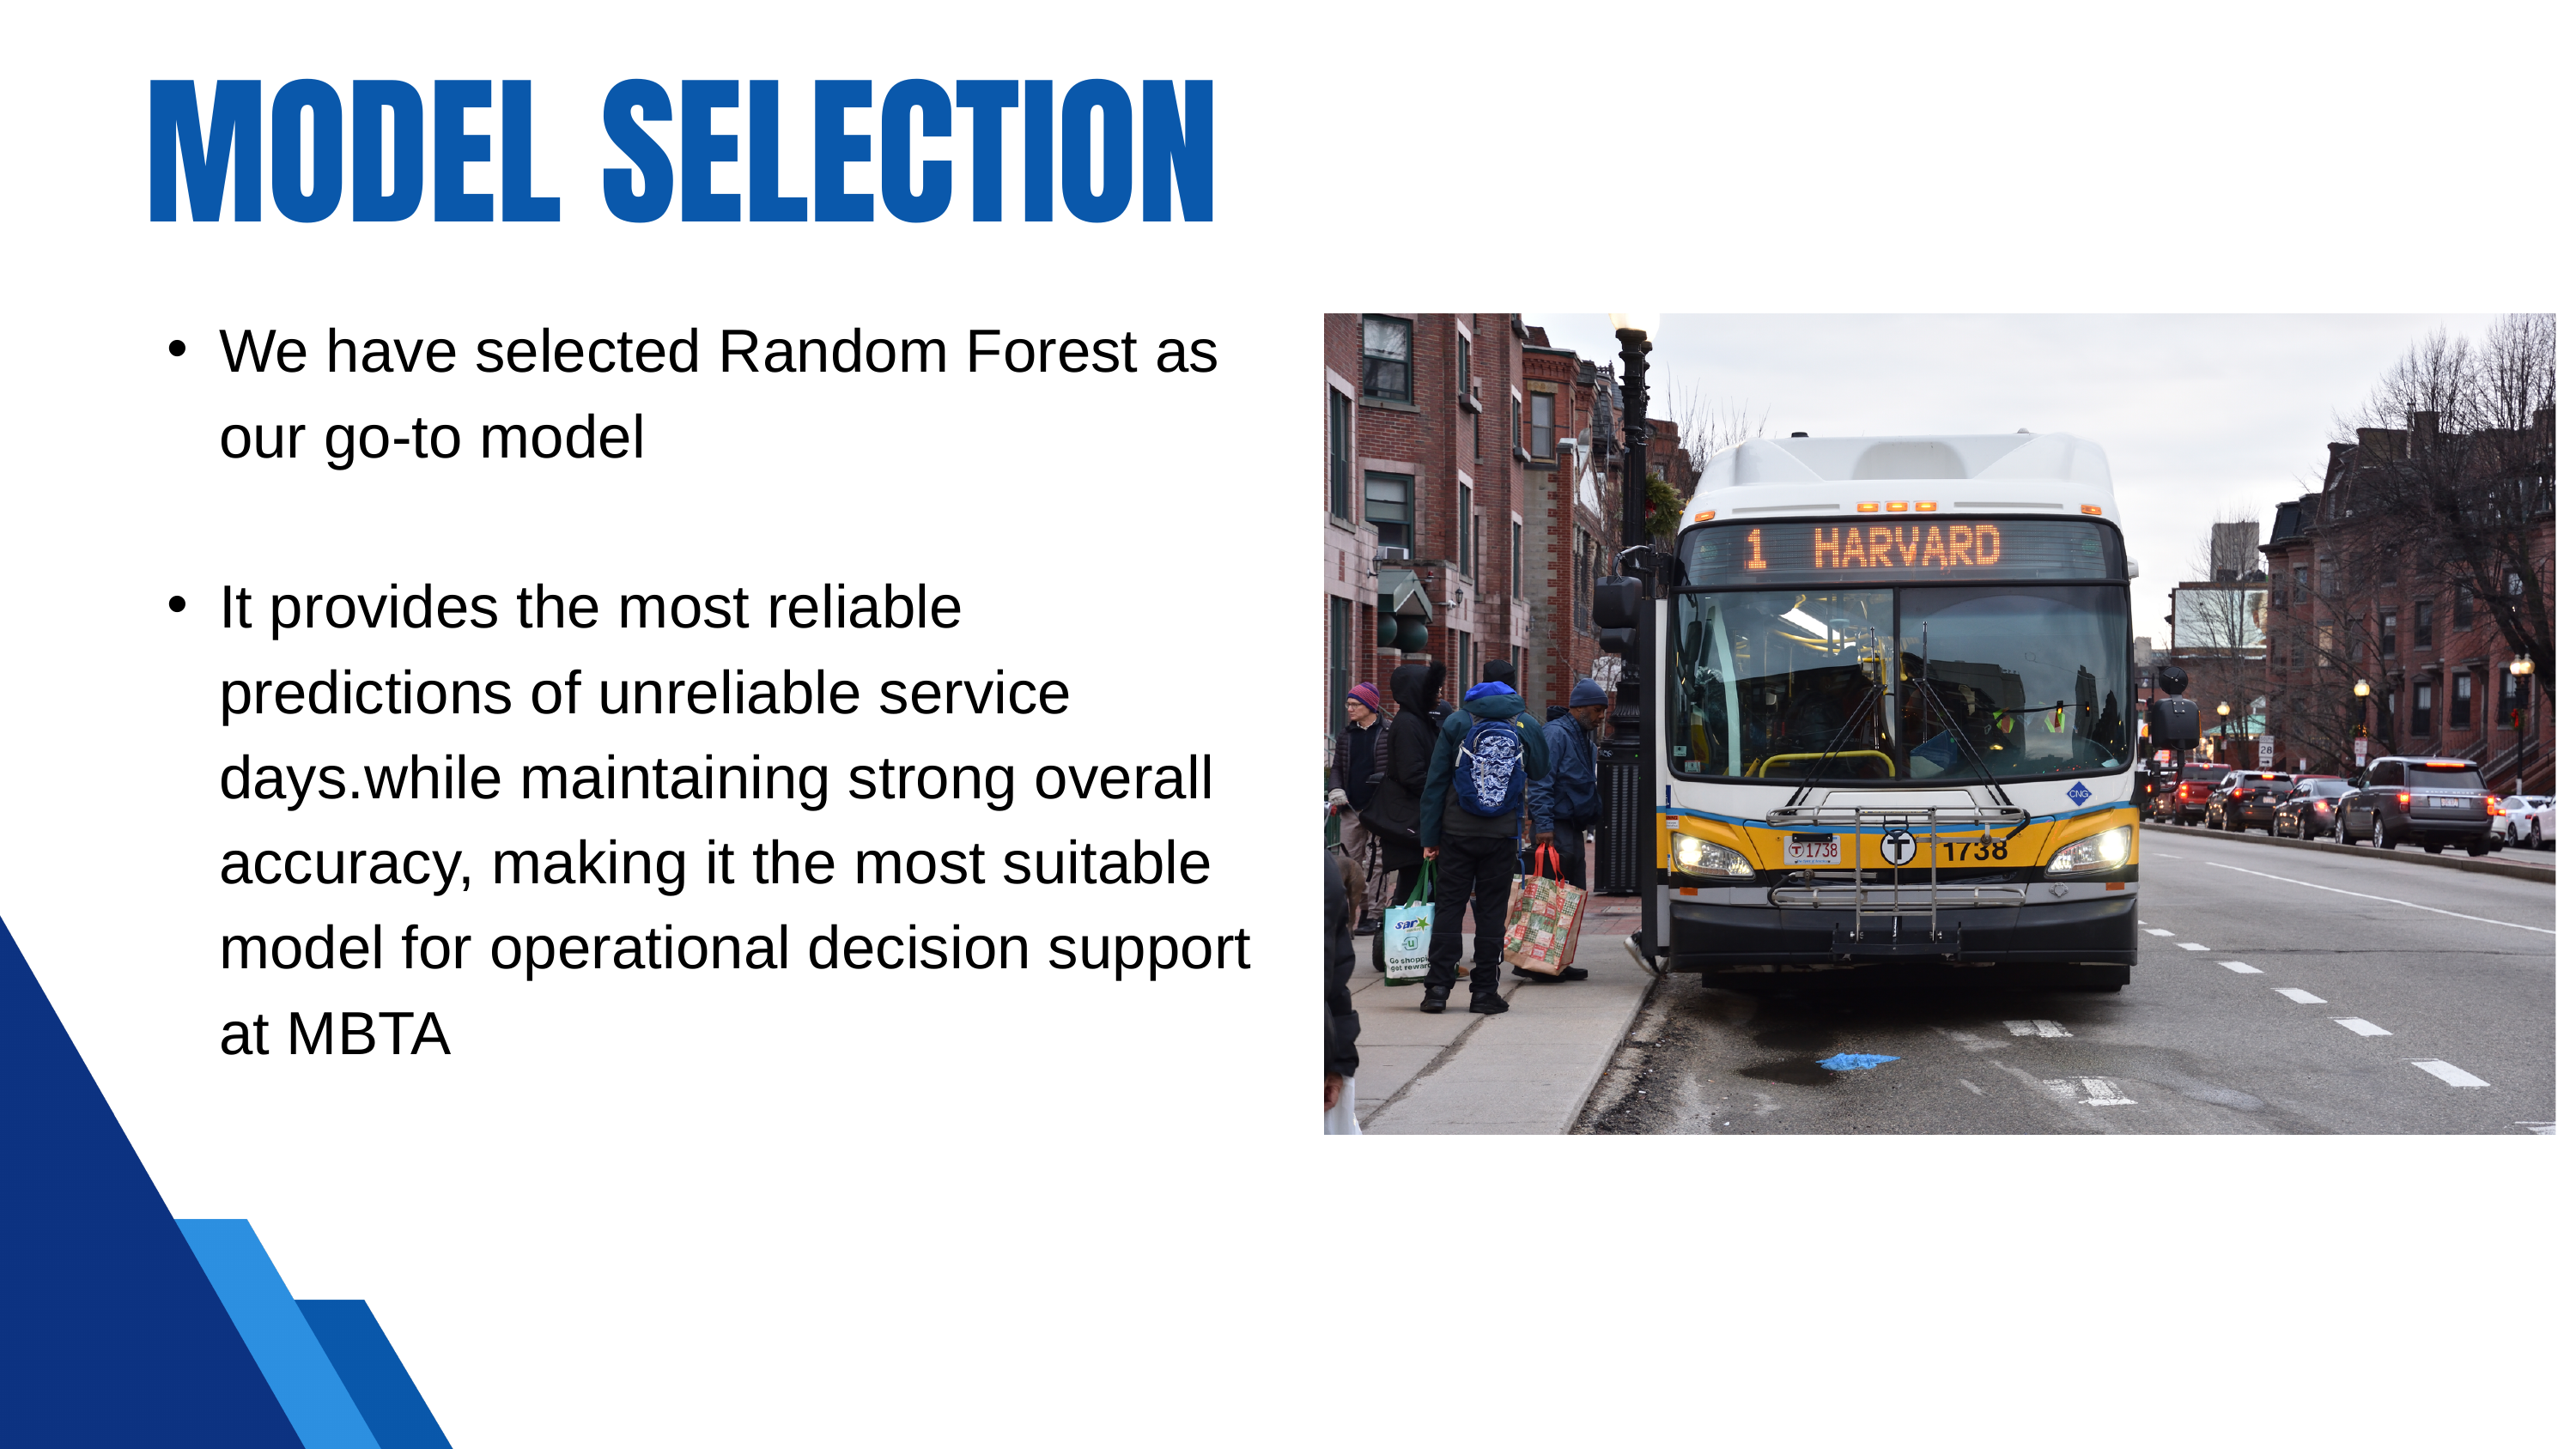

MODEL SELECTION
We have selected Random Forest as our go-to model

It provides the most reliable predictions of unreliable service days.while maintaining strong overall accuracy, making it the most suitable model for operational decision support at MBTA